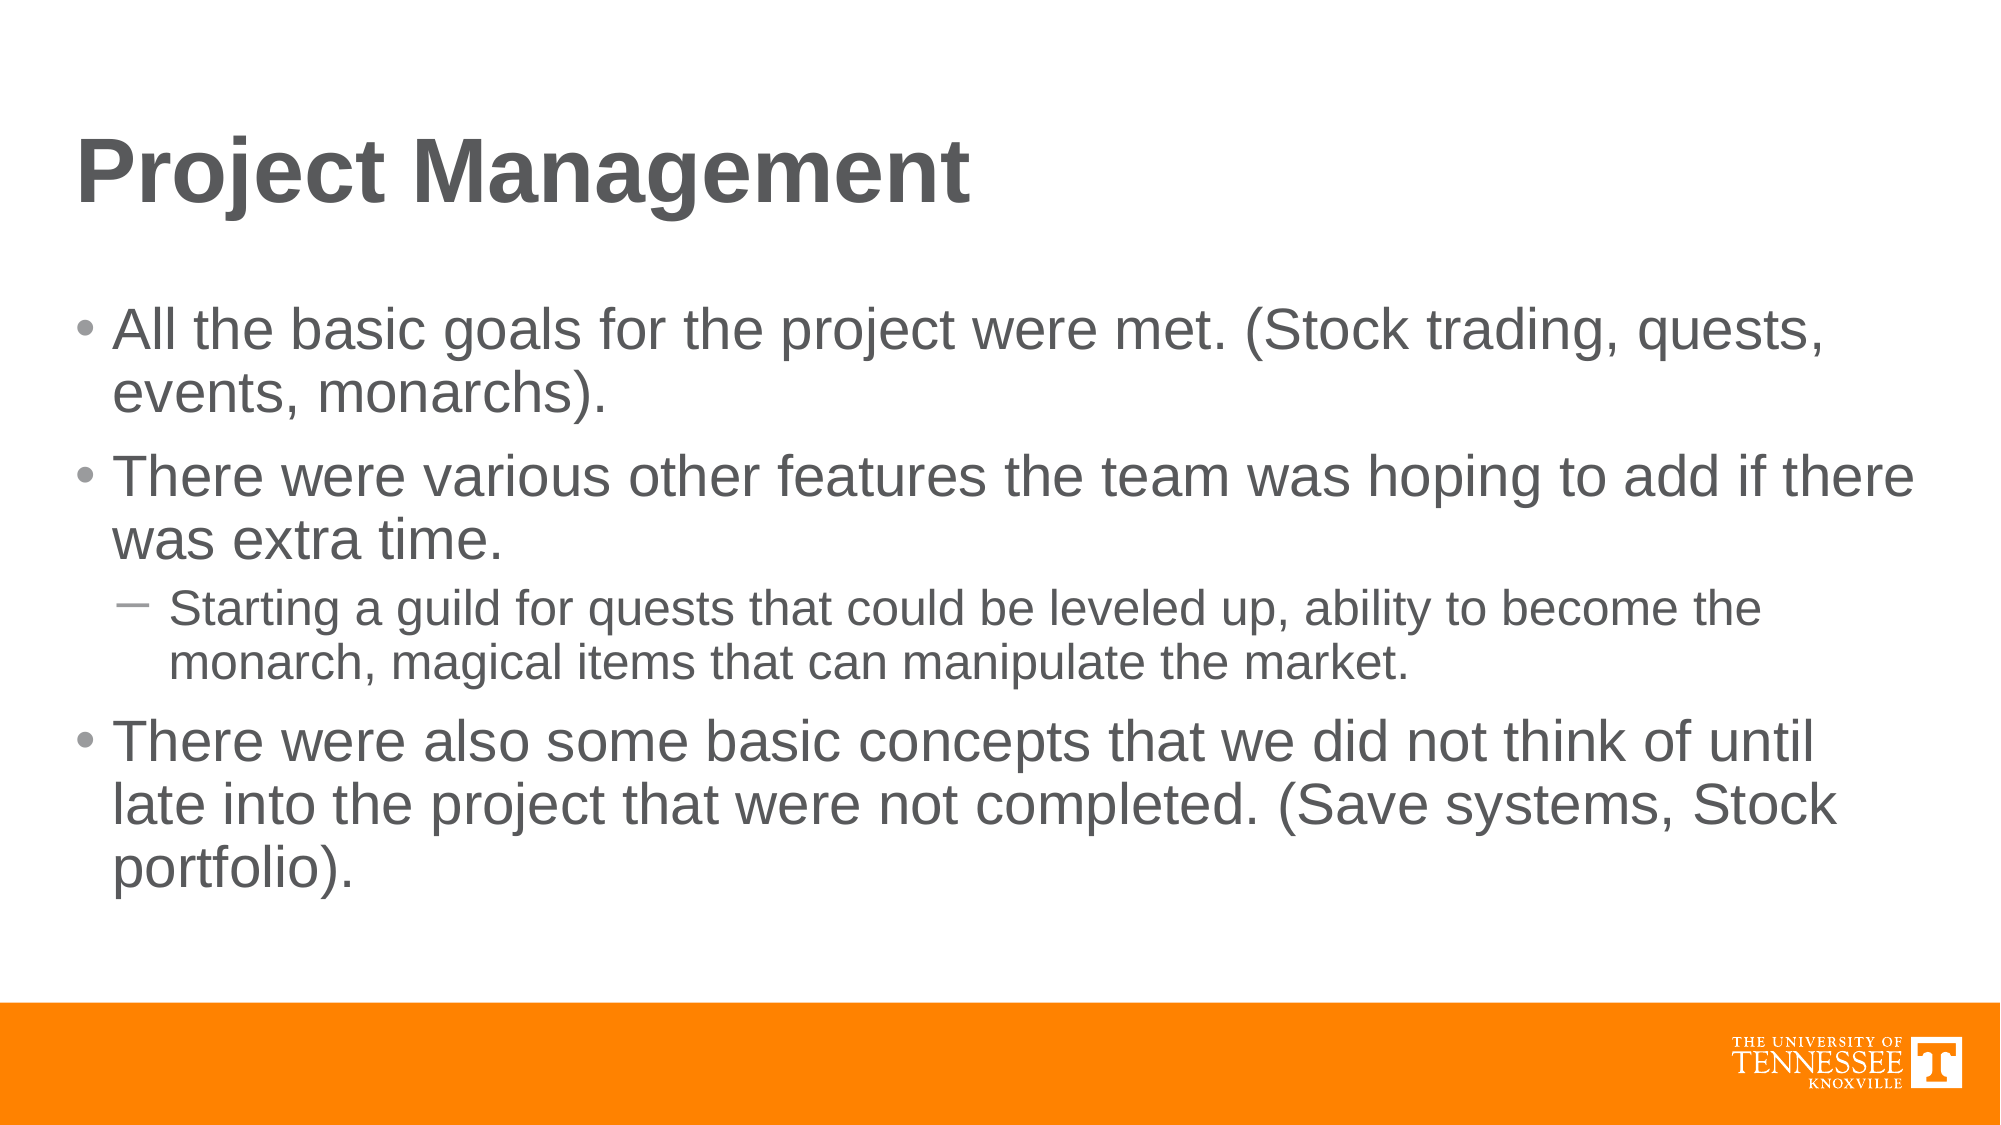

# Project Management
All the basic goals for the project were met. (Stock trading, quests, events, monarchs).
There were various other features the team was hoping to add if there was extra time.
Starting a guild for quests that could be leveled up, ability to become the monarch, magical items that can manipulate the market.
There were also some basic concepts that we did not think of until late into the project that were not completed. (Save systems, Stock portfolio).